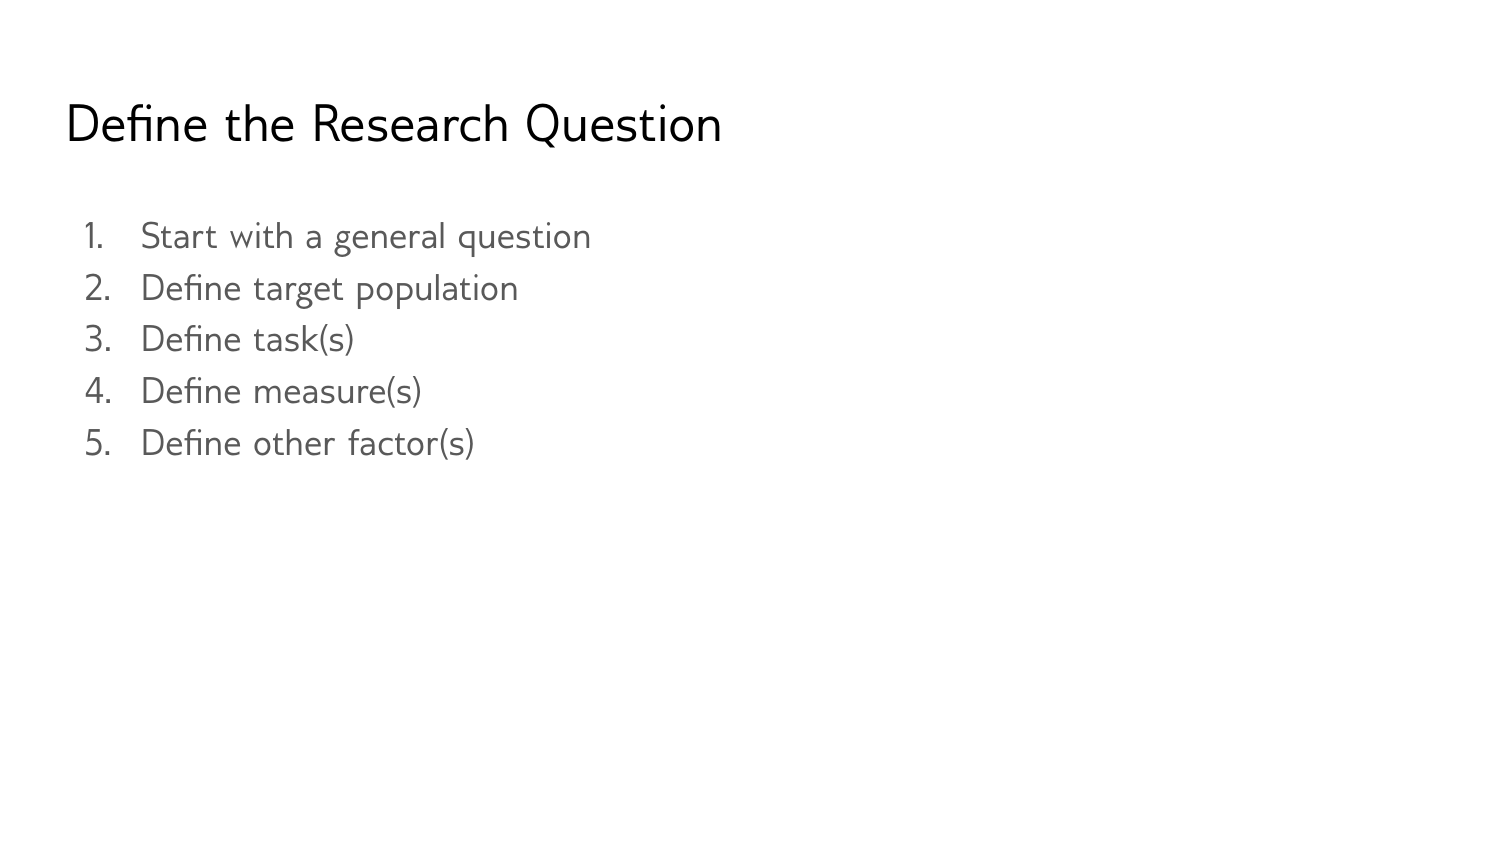

# Define the Research Question
Start with a general question
Define target population
Define task(s)
Define measure(s)
Define other factor(s)